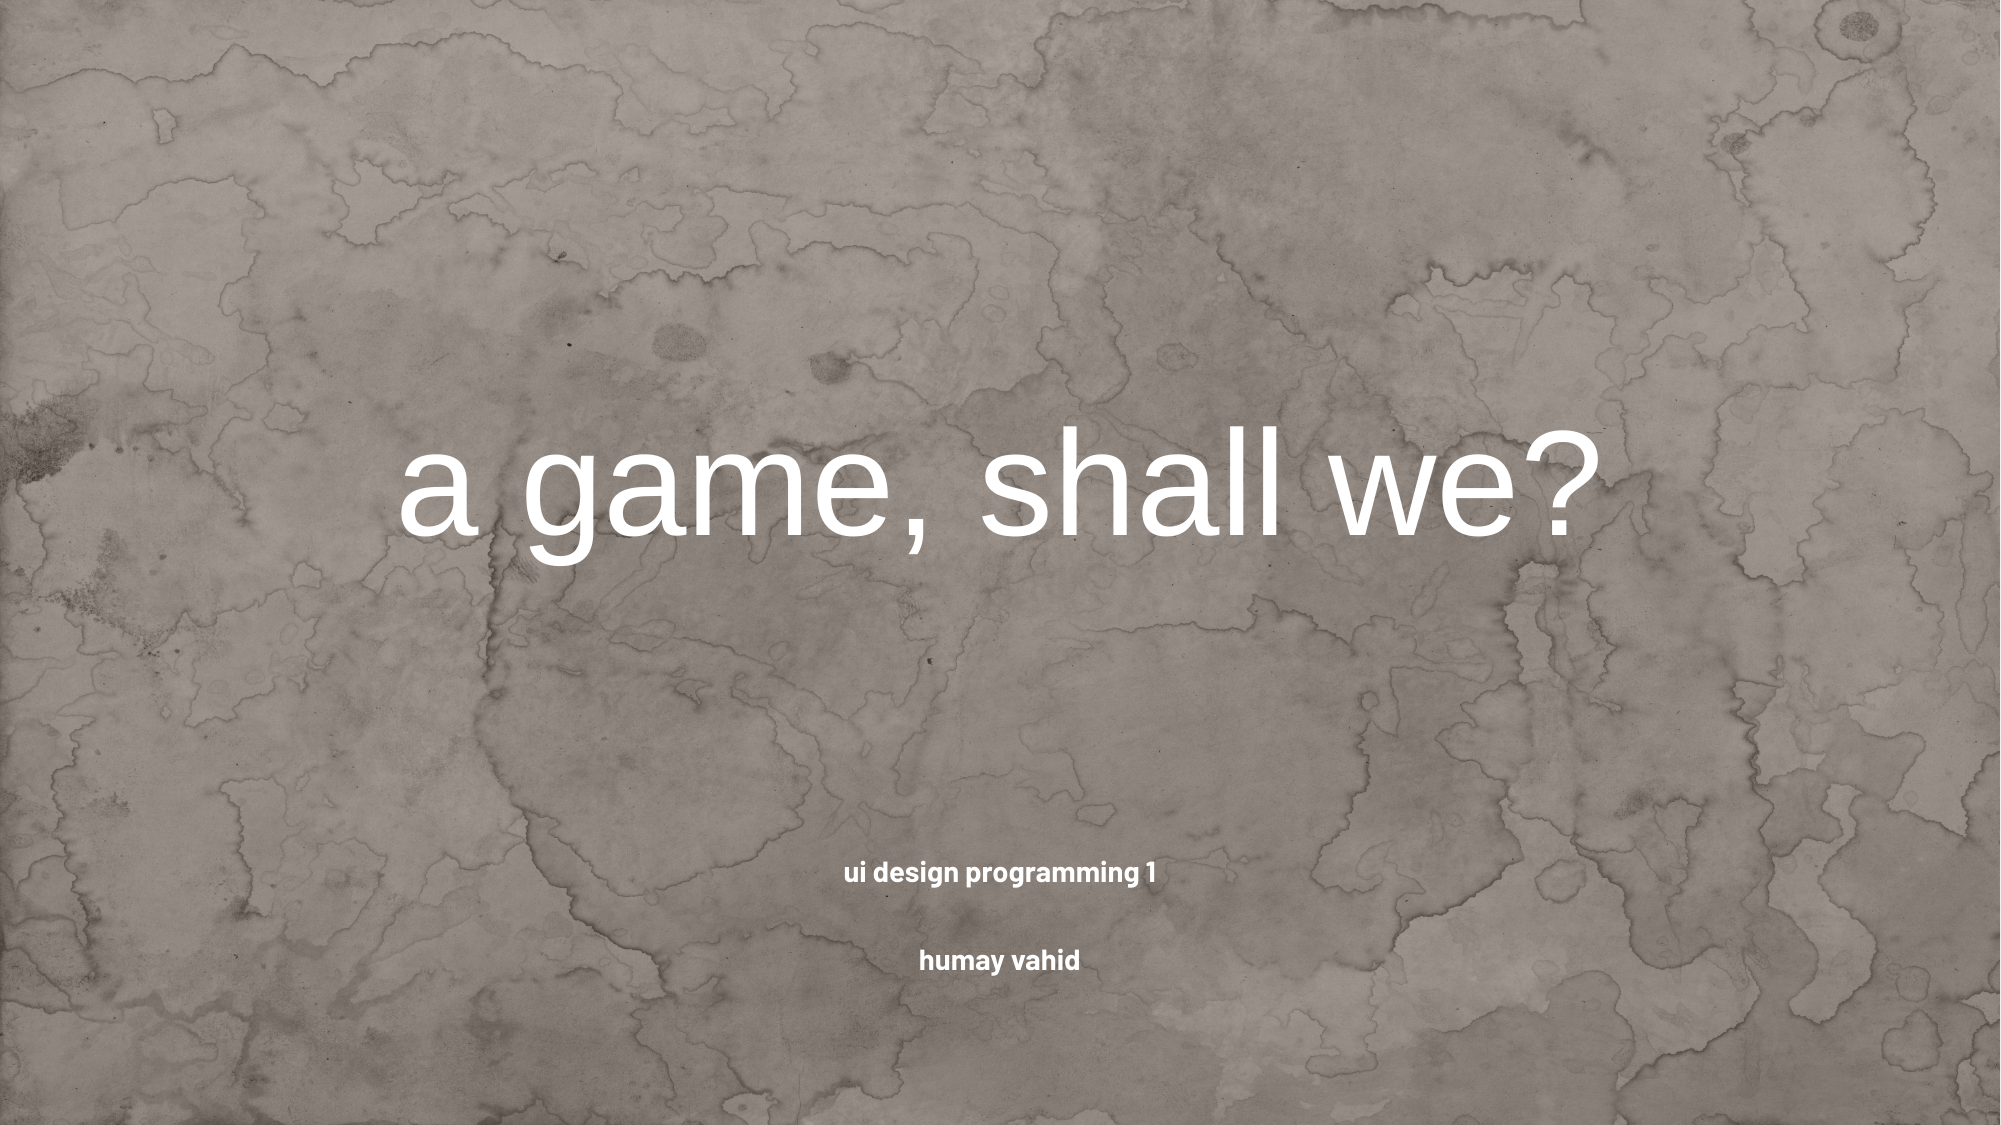

# a game, shall we?
ui design programming 1
humay vahid